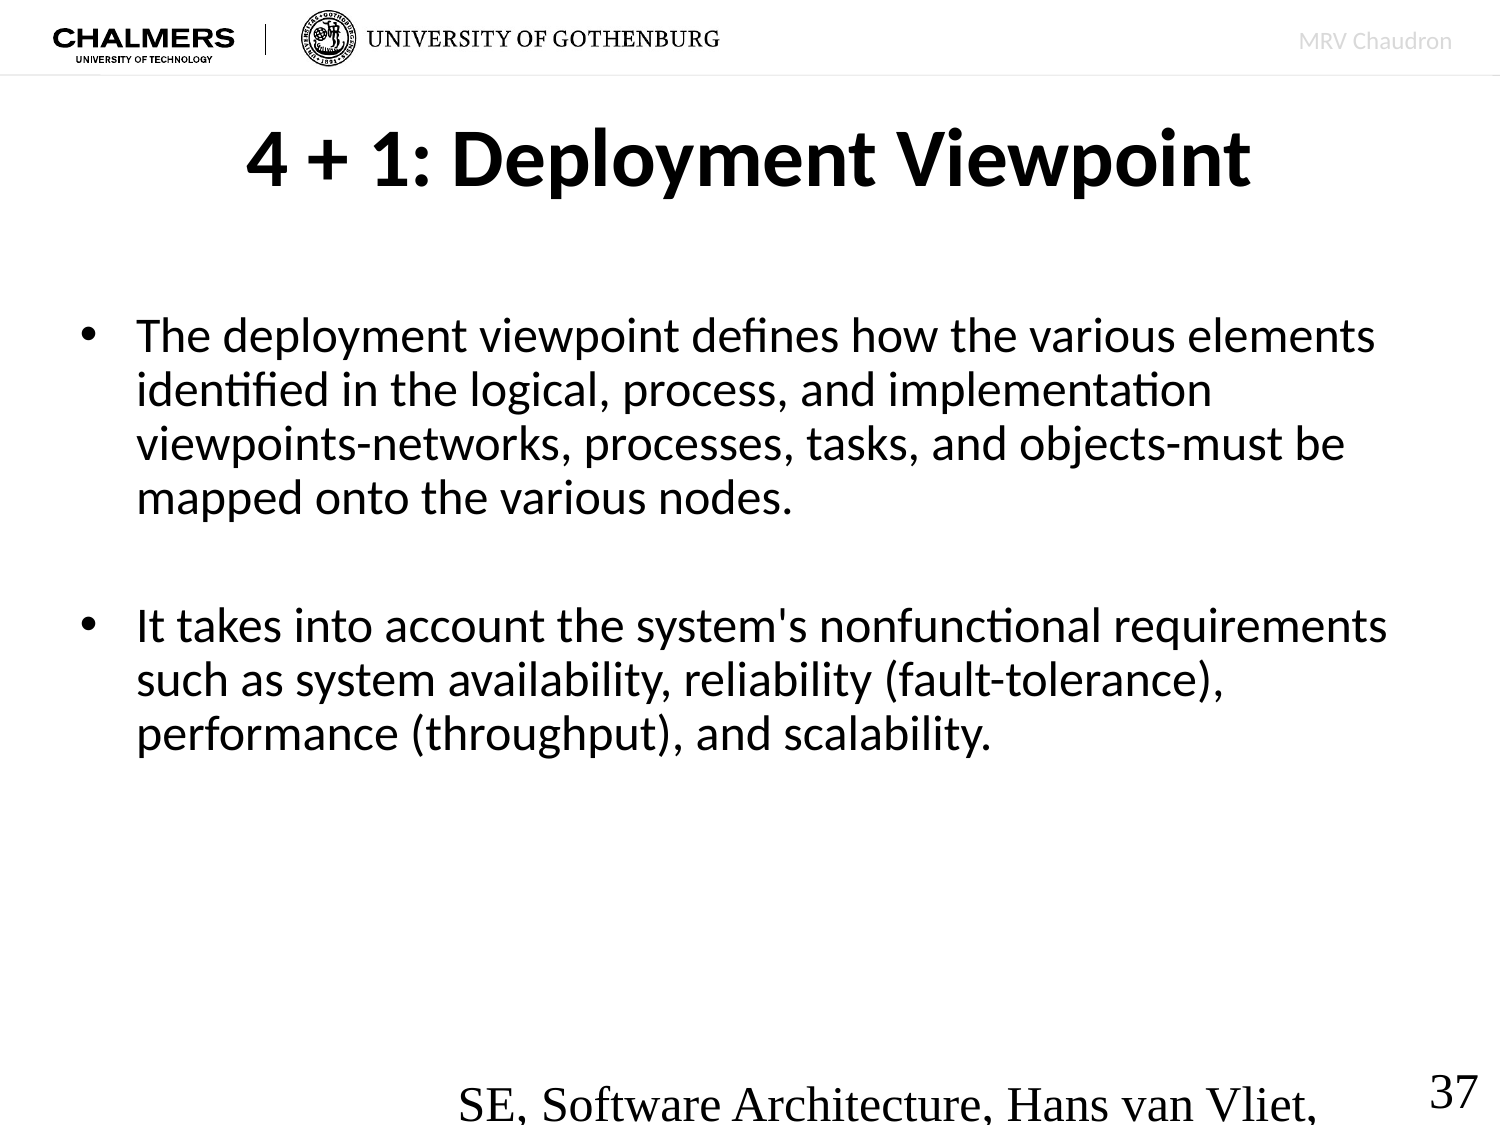

# 4 + 1: Deployment Viewpoint

The deployment viewpoint defines how the various elements identified in the logical, process, and implementation viewpoints-networks, processes, tasks, and objects-must be mapped onto the various nodes.

It takes into account the system's nonfunctional requirements such as system availability, reliability (fault-tolerance), performance (throughput), and scalability.
SE, Software Architecture, Hans van Vliet,  ©2008
37